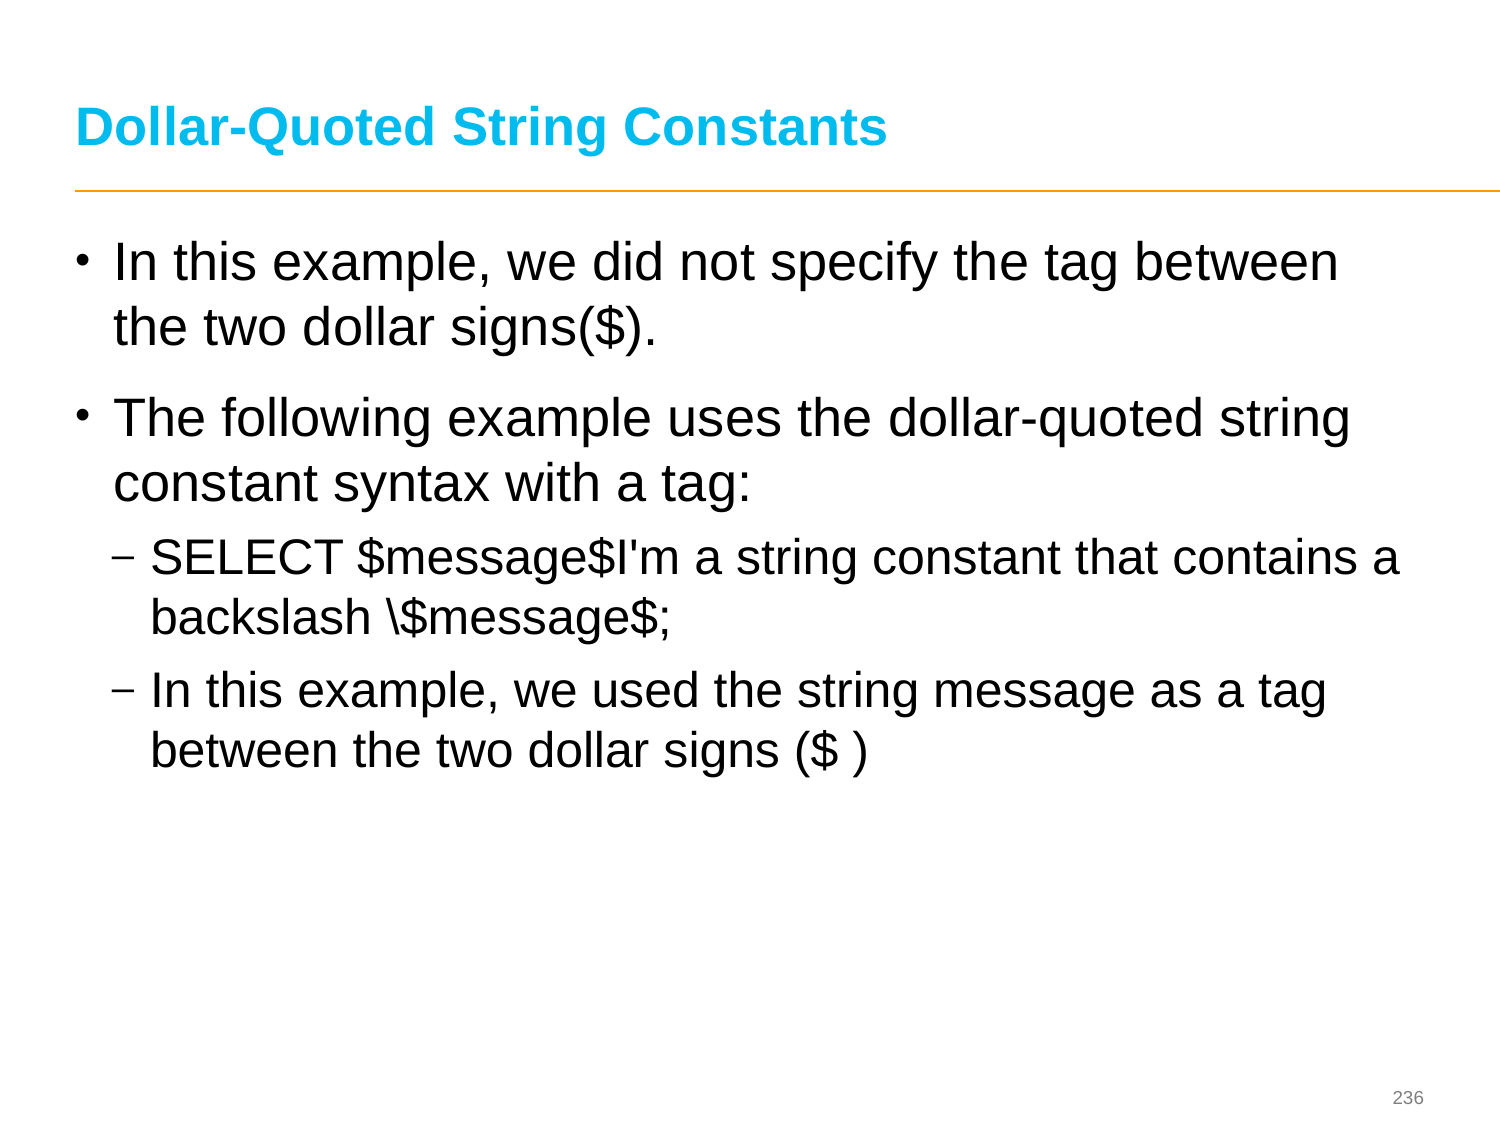

# Dollar-Quoted String Constants
In this example, we did not specify the tag between the two dollar signs($).
The following example uses the dollar-quoted string constant syntax with a tag:
SELECT $message$I'm a string constant that contains a backslash \$message$;
In this example, we used the string message as a tag between the two dollar signs ($ )